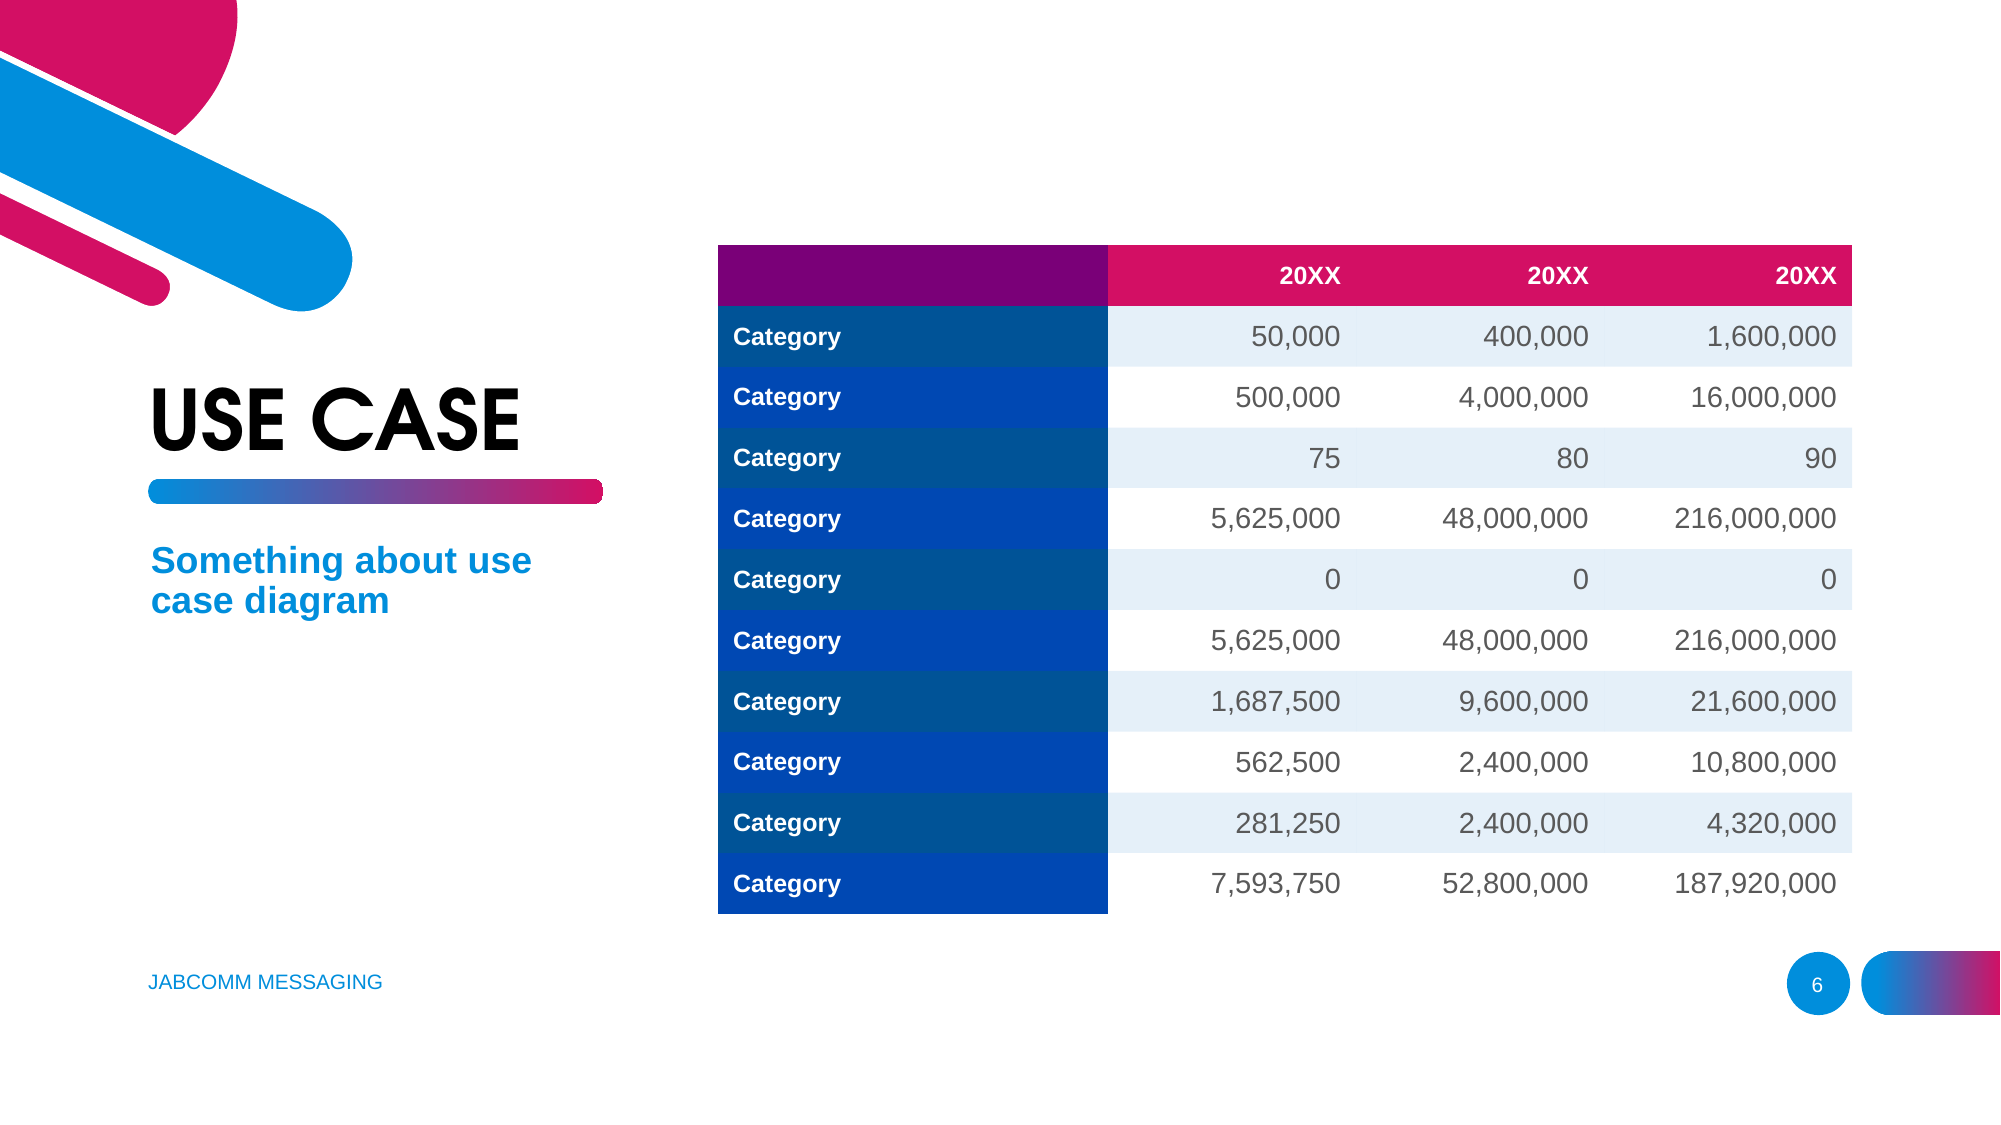

|  | 20XX | 20XX | 20XX |
| --- | --- | --- | --- |
| Category | 50,000 | 400,000 | 1,600,000 |
| Category | 500,000 | 4,000,000 | 16,000,000 |
| Category | 75 | 80 | 90 |
| Category | 5,625,000 | 48,000,000 | 216,000,000 |
| Category | 0 | 0 | 0 |
| Category | 5,625,000 | 48,000,000 | 216,000,000 |
| Category | 1,687,500 | 9,600,000 | 21,600,000 |
| Category | 562,500 | 2,400,000 | 10,800,000 |
| Category | 281,250 | 2,400,000 | 4,320,000 |
| Category | 7,593,750 | 52,800,000 | 187,920,000 |
# USE CASE
Something about use case diagram
JABCOMM MESSAGING
6